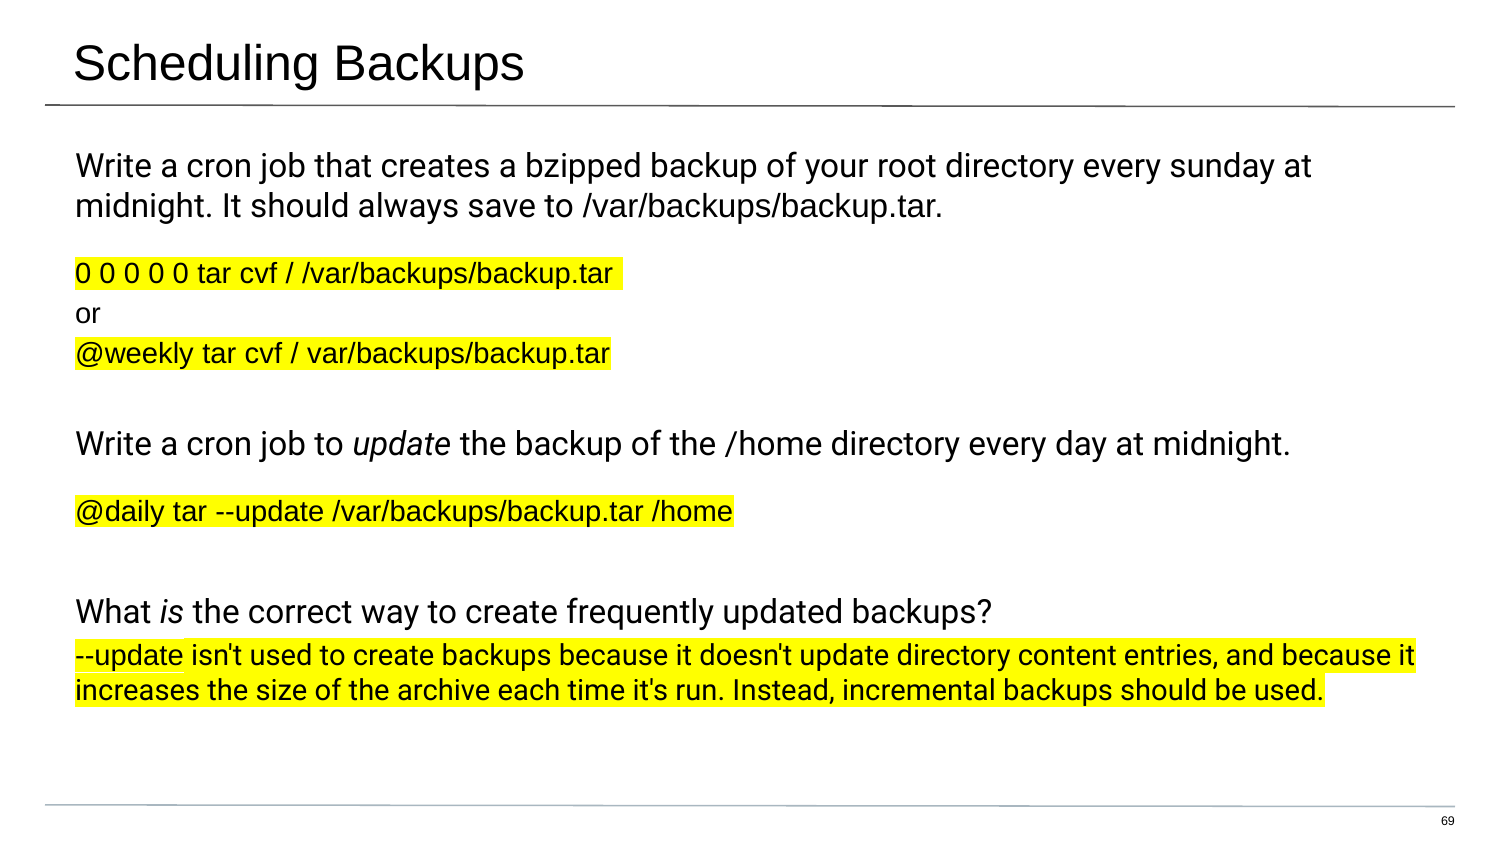

# Scheduling Backups
Write a cron job that creates a bzipped backup of your root directory every sunday at midnight. It should always save to /var/backups/backup.tar.
0 0 0 0 0 tar cvf / /var/backups/backup.tar
or
@weekly tar cvf / var/backups/backup.tar

Write a cron job to update the backup of the /home directory every day at midnight.
@daily tar --update /var/backups/backup.tar /home

What is the correct way to create frequently updated backups?
--update isn't used to create backups because it doesn't update directory content entries, and because it increases the size of the archive each time it's run. Instead, incremental backups should be used.

69